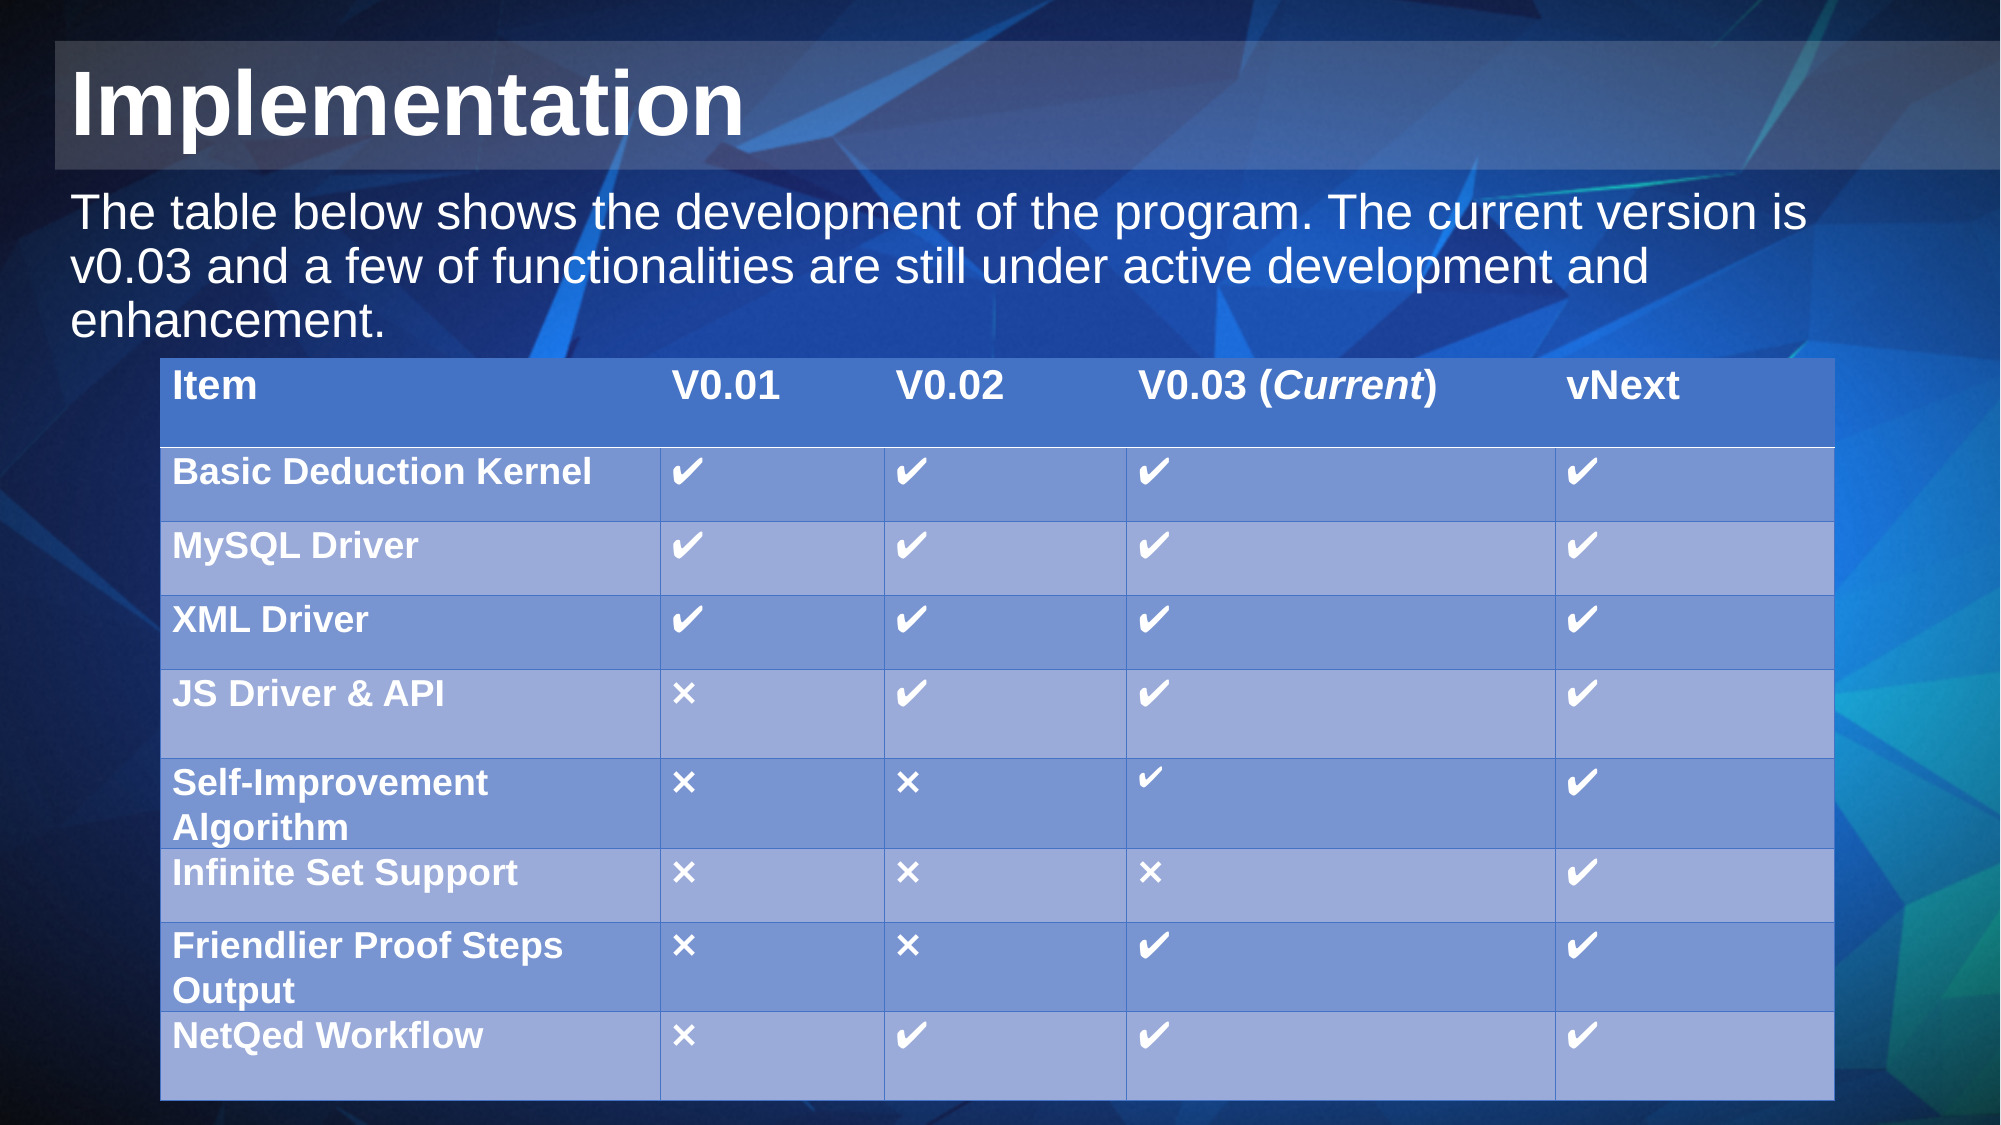

# Implementation
The table below shows the development of the program. The current version is v0.03 and a few of functionalities are still under active development and enhancement.
| Item | V0.01 | V0.02 | V0.03 (Current) | vNext |
| --- | --- | --- | --- | --- |
| Basic Deduction Kernel | ✔️ | ✔️ | ✔️ | ✔️ |
| MySQL Driver | ✔️ | ✔️ | ✔️ | ✔️ |
| XML Driver | ✔️ | ✔️ | ✔️ | ✔️ |
| JS Driver & API | ❌ | ✔️ | ✔️ | ✔️ |
| Self-Improvement Algorithm | ❌ | ❌ | ✔️ | ✔️ |
| Infinite Set Support | ❌ | ❌ | ❌ | ✔️ |
| Friendlier Proof Steps Output | ❌ | ❌ | ✔️ | ✔️ |
| NetQed Workflow | ❌ | ✔️ | ✔️ | ✔️ |